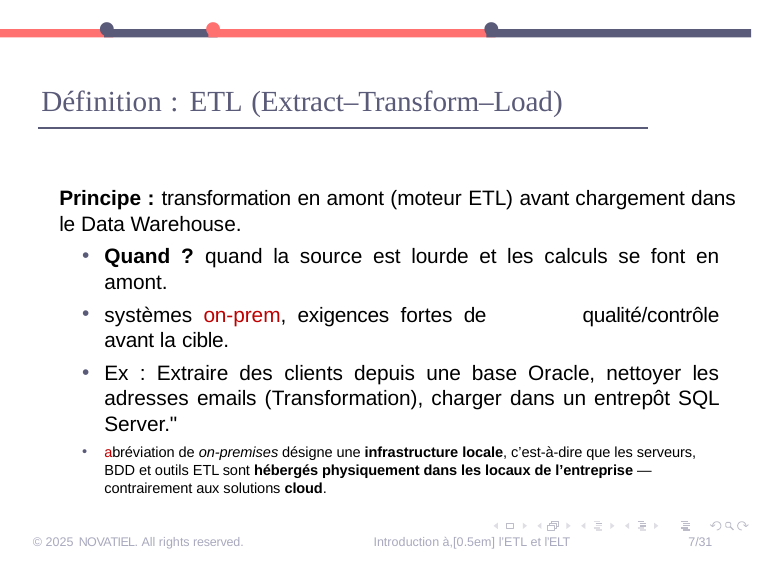

•	•	•

# Définition : ETL (Extract–Transform–Load)

Principe : transformation en amont (moteur ETL) avant chargement dans le Data Warehouse.
Quand ? quand la source est lourde et les calculs se font en amont.
systèmes on-prem, exigences fortes de 	qualité/contrôle avant la cible.
Ex : Extraire des clients depuis une base Oracle, nettoyer les adresses emails (Transformation), charger dans un entrepôt SQL Server."
abréviation de on-premises désigne une infrastructure locale, c’est-à-dire que les serveurs, BDD et outils ETL sont hébergés physiquement dans les locaux de l’entreprise — contrairement aux solutions cloud.

© 2025 NOVATIEL. All rights reserved.
Introduction à,[0.5em] l’ETL et l’ELT
7/31